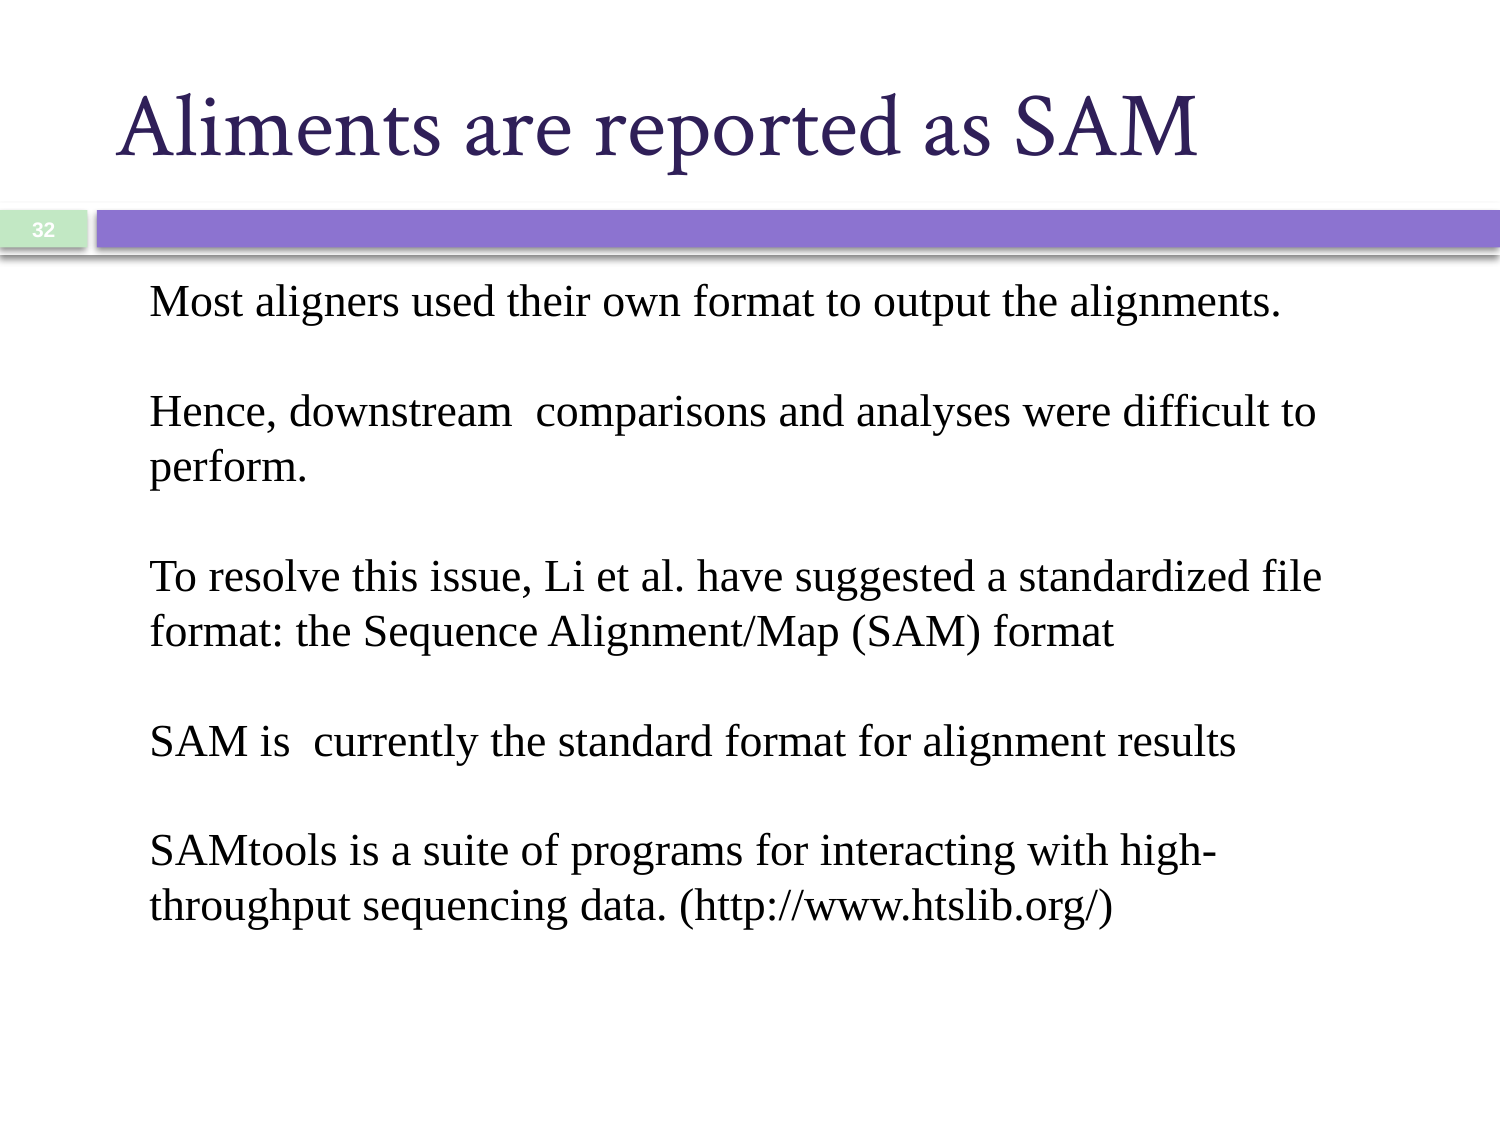

# Aliments are reported as SAM
32
Most aligners used their own format to output the alignments.

Hence, downstream  comparisons and analyses were difficult to perform.

To resolve this issue, Li et al. have suggested a standardized file format: the Sequence Alignment/Map (SAM) format

SAM is  currently the standard format for alignment results

SAMtools is a suite of programs for interacting with high-throughput sequencing data. (http://www.htslib.org/)